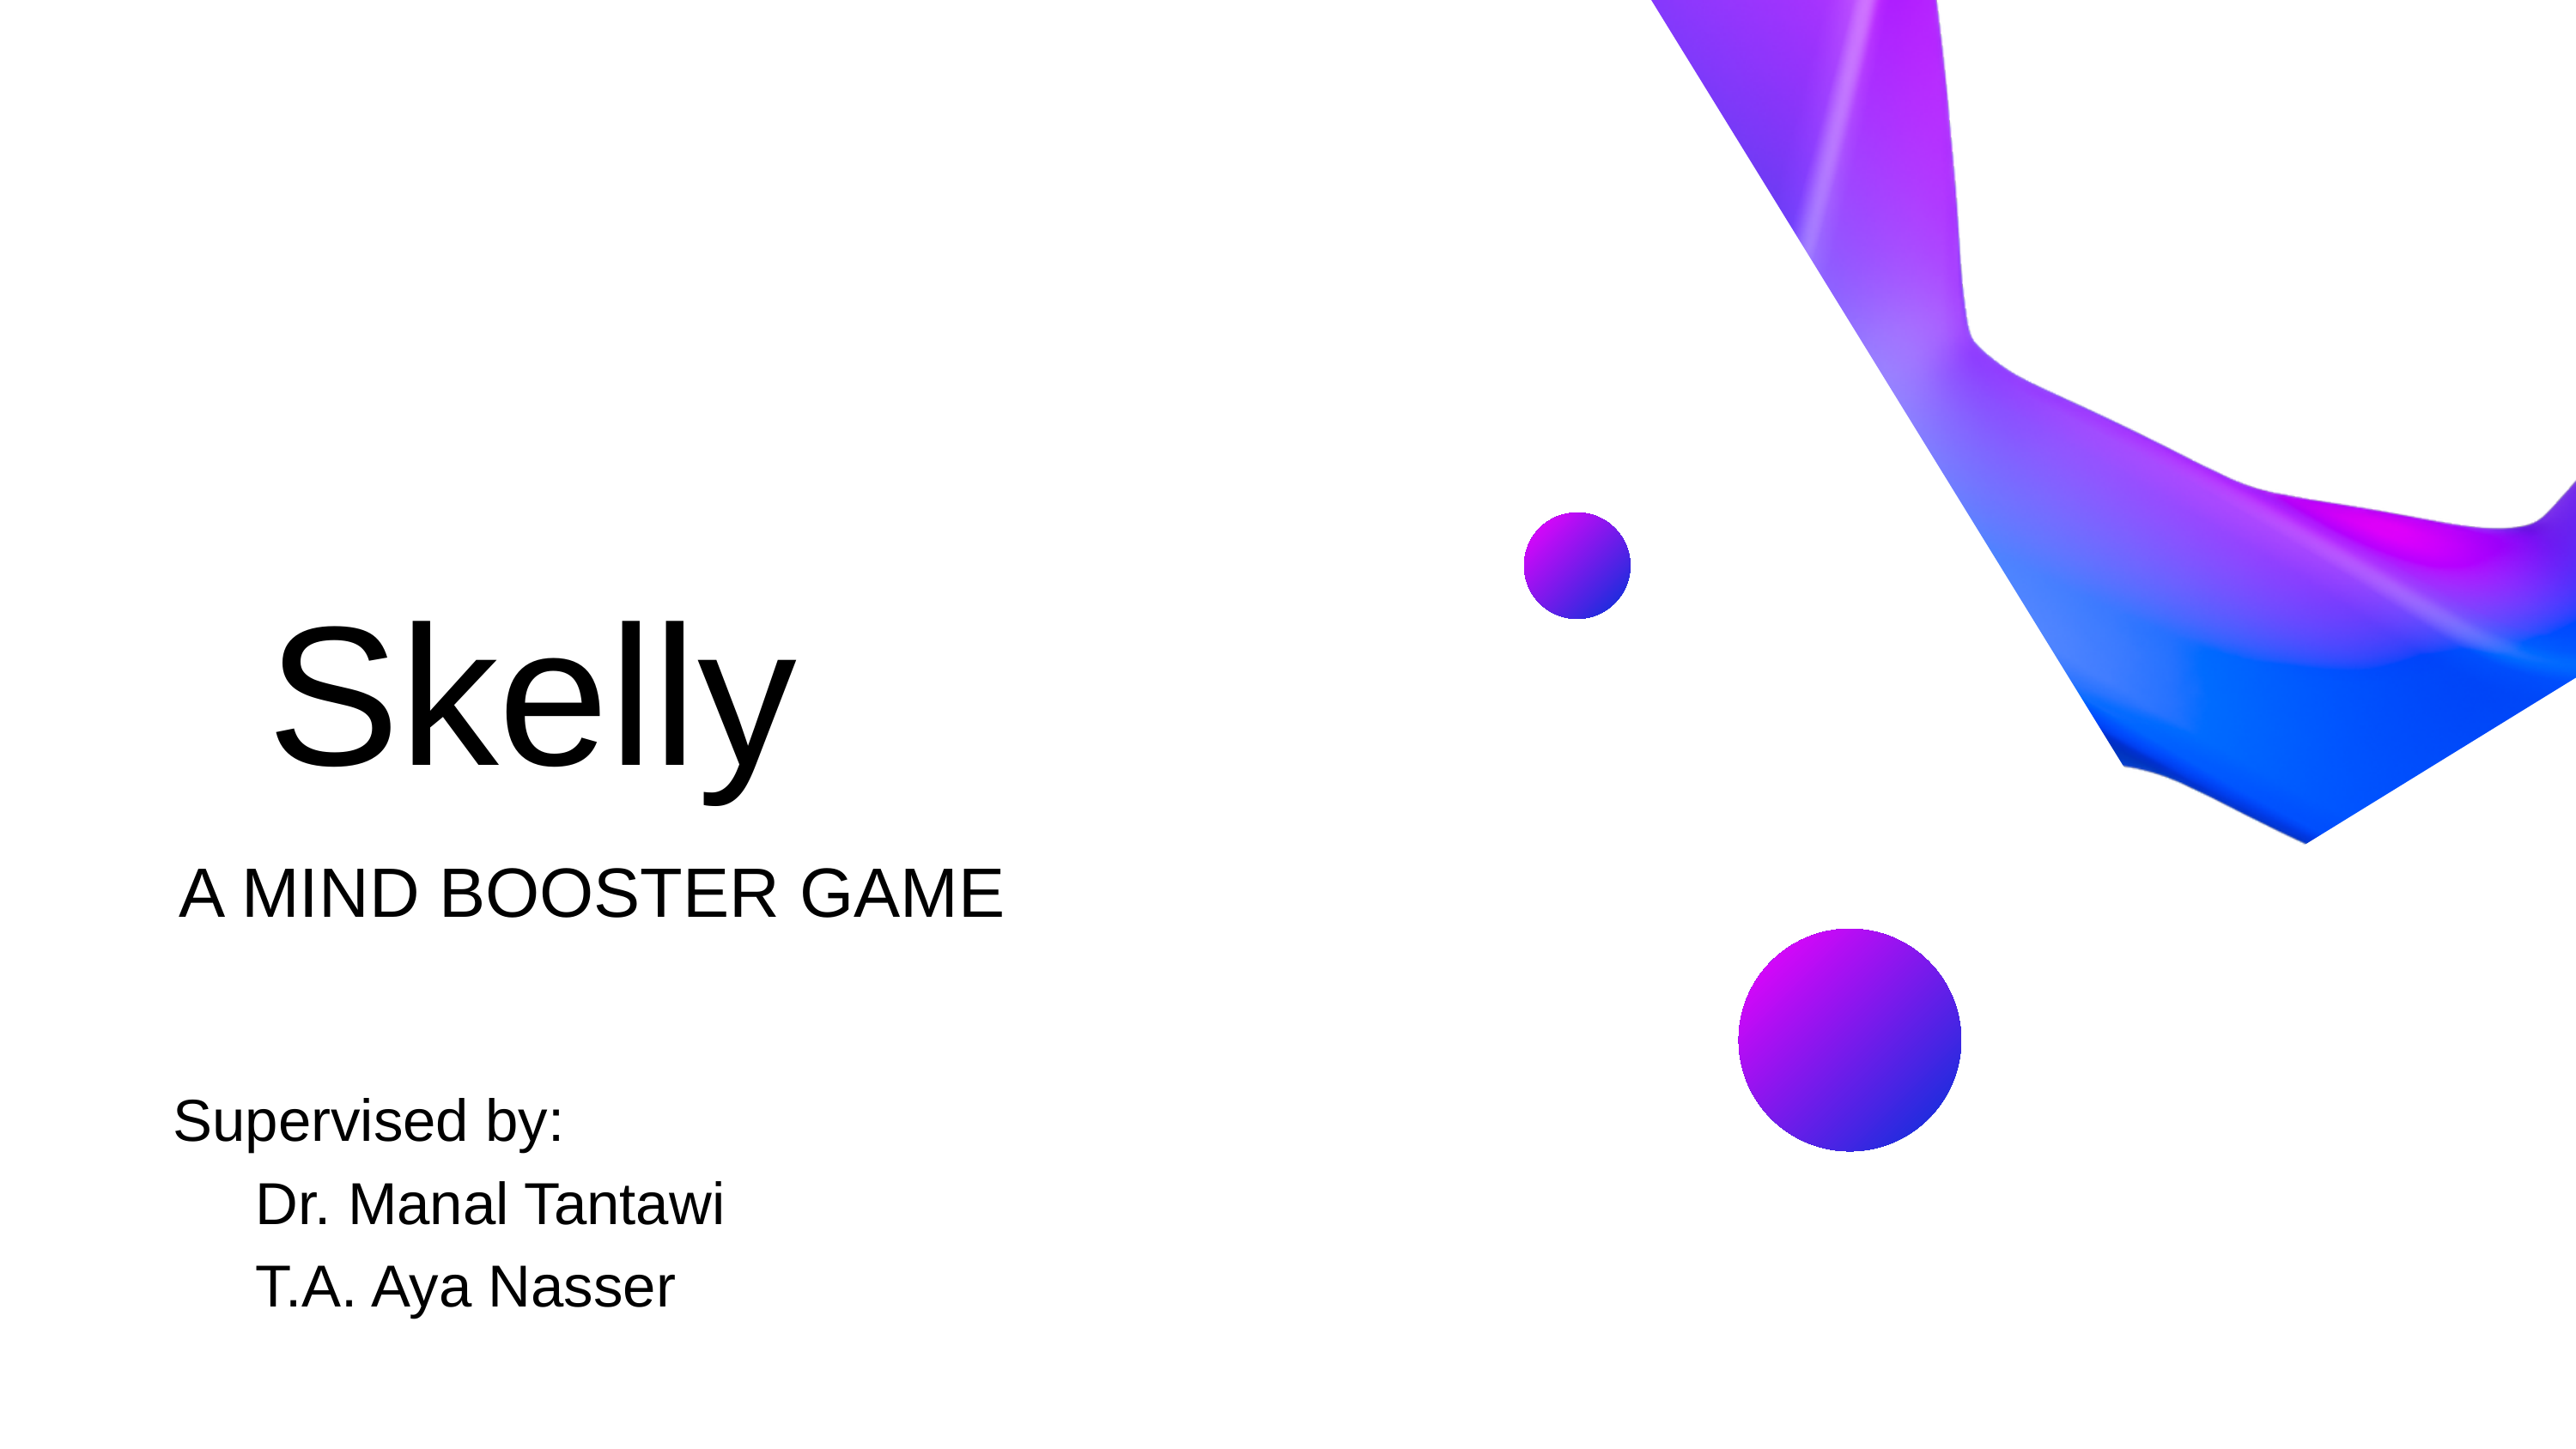

Skelly
A MIND BOOSTER GAME

Supervised by:
     Dr. Manal Tantawi
     T.A. Aya Nasser